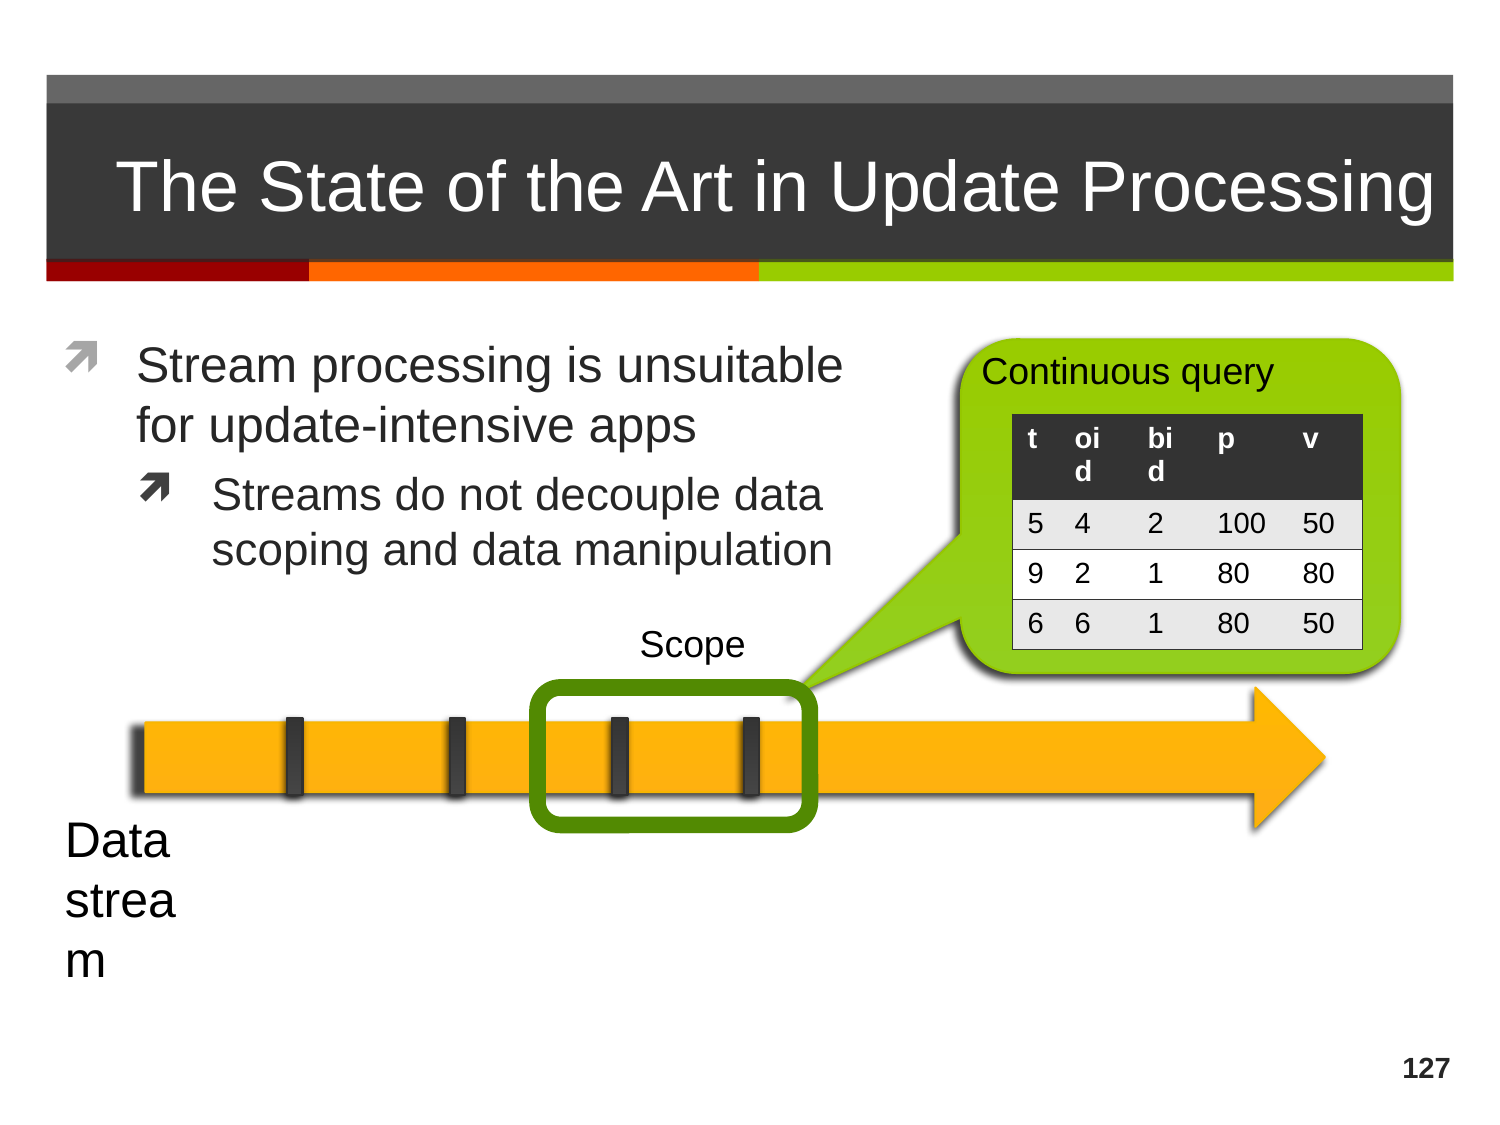

# The State of the Art in Update Processing
Stream processing is unsuitable for update-intensive apps
Streams do not decouple data scoping and data manipulation

Continuous query
| t | oid | bid | p | v |
| --- | --- | --- | --- | --- |
| 5 | 4 | 2 | 100 | 50 |
| 9 | 2 | 1 | 80 | 80 |
| 6 | 6 | 1 | 80 | 50 |
Scope

Data stream